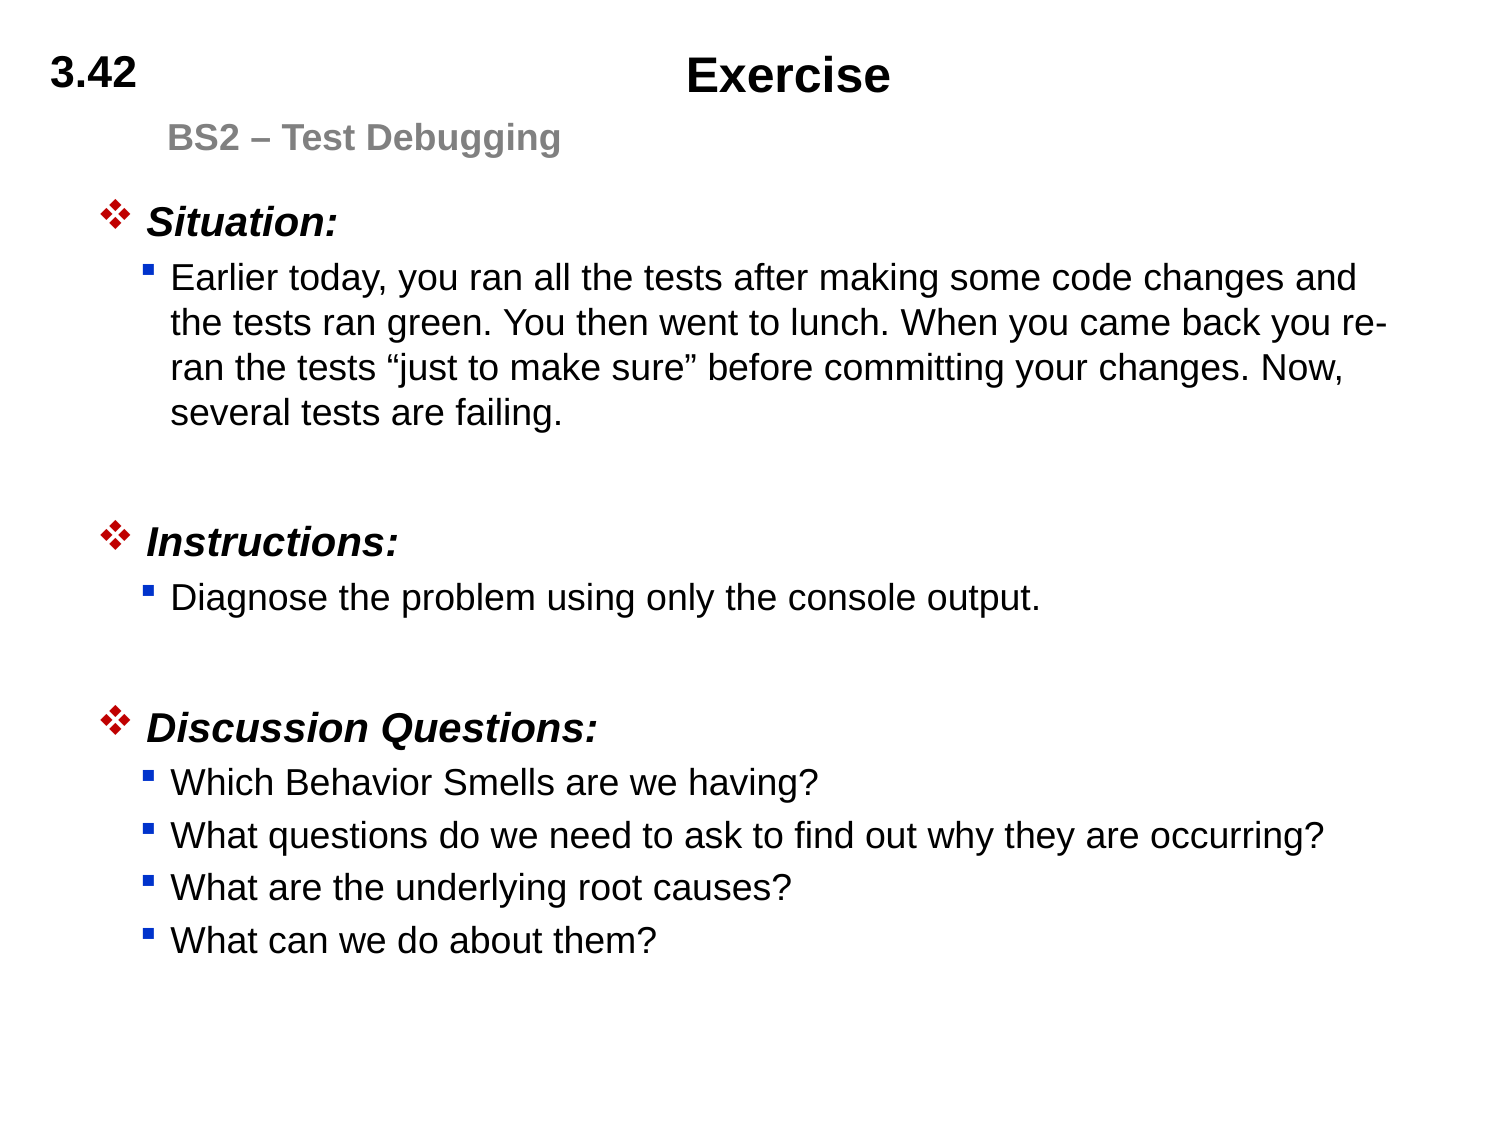

3.42
# Exercise
BS2 – Test Debugging
 Situation:
Earlier today, you ran all the tests after making some code changes and the tests ran green. You then went to lunch. When you came back you re-ran the tests “just to make sure” before committing your changes. Now, several tests are failing.

 Instructions:
Diagnose the problem using only the console output.

 Discussion Questions:
Which Behavior Smells are we having?
What questions do we need to ask to find out why they are occurring?
What are the underlying root causes?
What can we do about them?